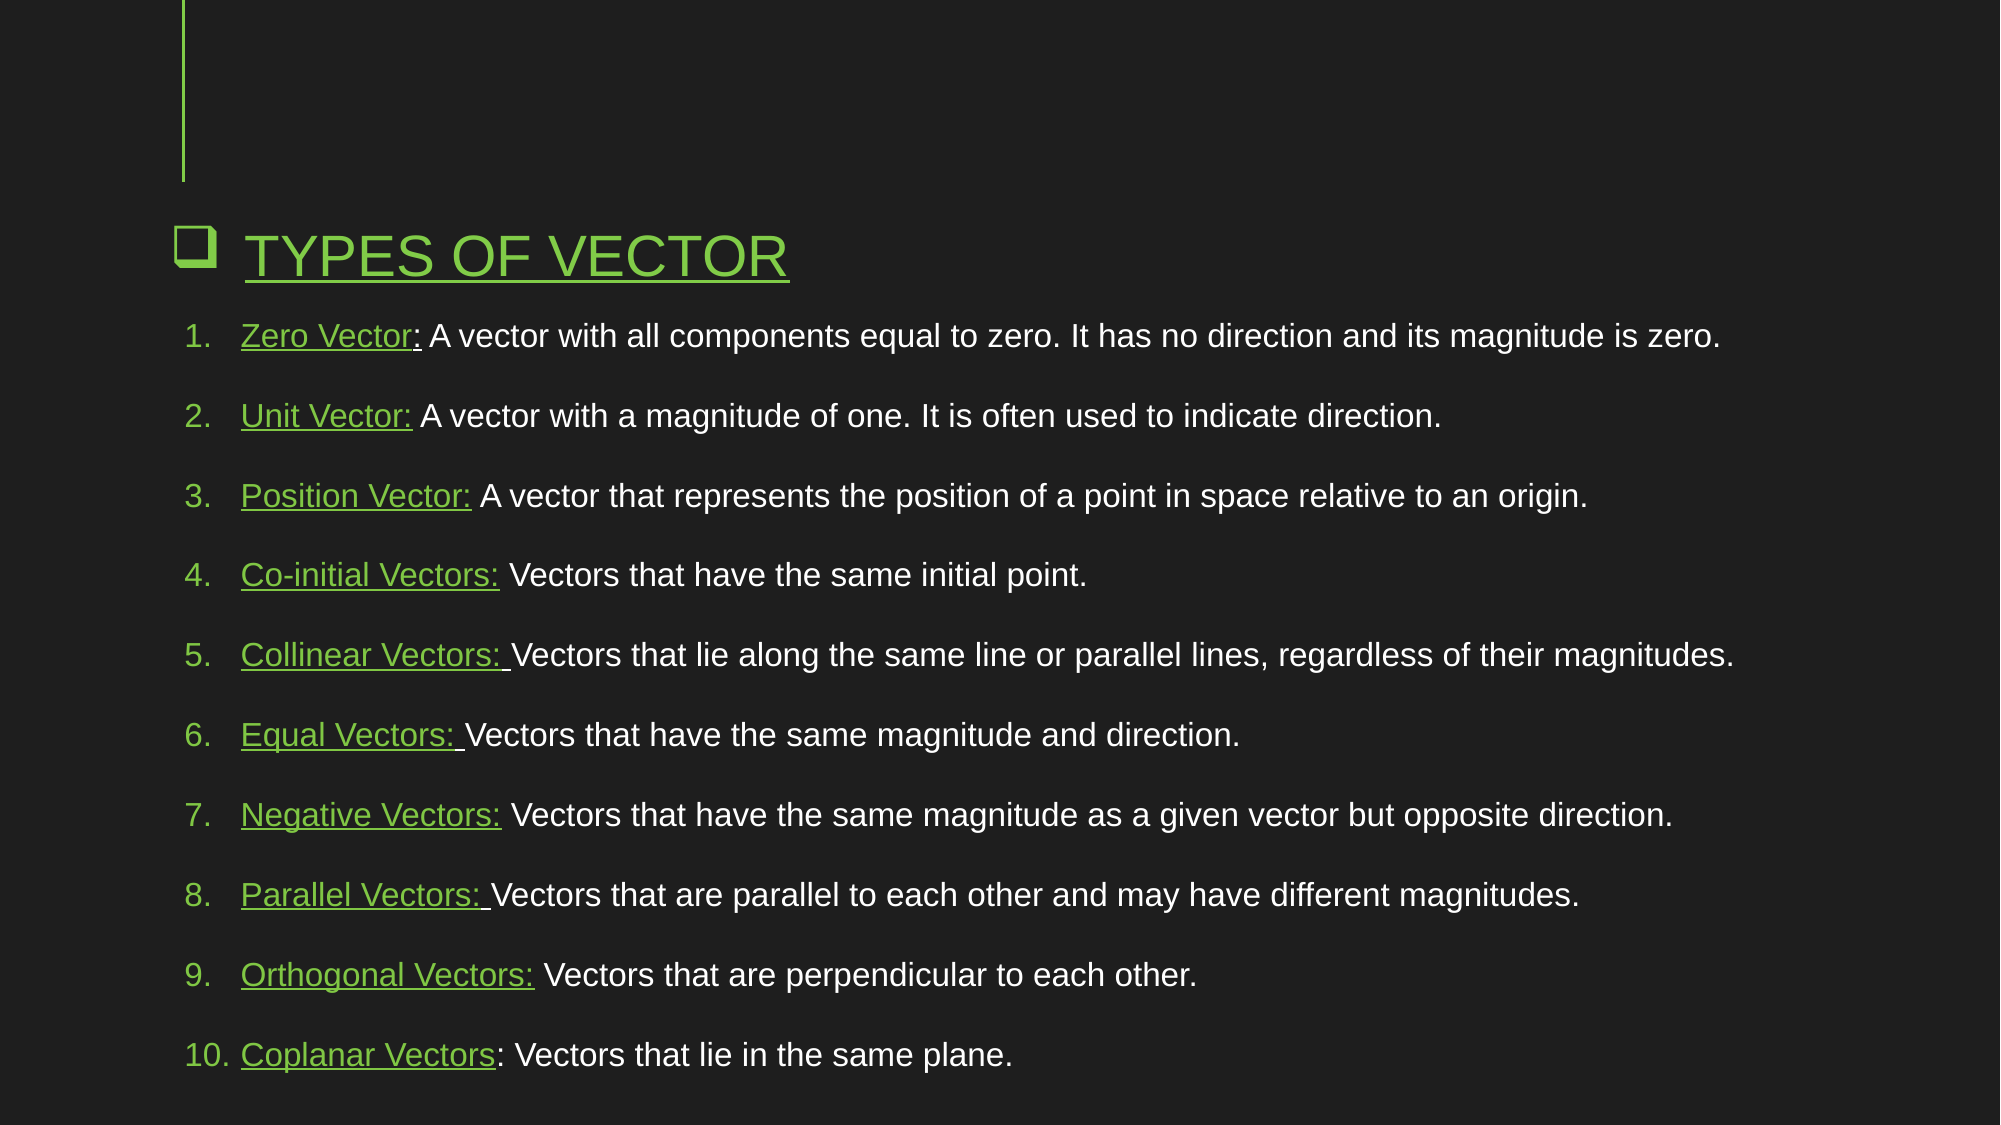

# TYPES OF VECTOR
Zero Vector: A vector with all components equal to zero. It has no direction and its magnitude is zero.

Unit Vector: A vector with a magnitude of one. It is often used to indicate direction.

Position Vector: A vector that represents the position of a point in space relative to an origin.

Co-initial Vectors: Vectors that have the same initial point.

Collinear Vectors: Vectors that lie along the same line or parallel lines, regardless of their magnitudes.

Equal Vectors: Vectors that have the same magnitude and direction.

Negative Vectors: Vectors that have the same magnitude as a given vector but opposite direction.

Parallel Vectors: Vectors that are parallel to each other and may have different magnitudes.

Orthogonal Vectors: Vectors that are perpendicular to each other.

Coplanar Vectors: Vectors that lie in the same plane.
7